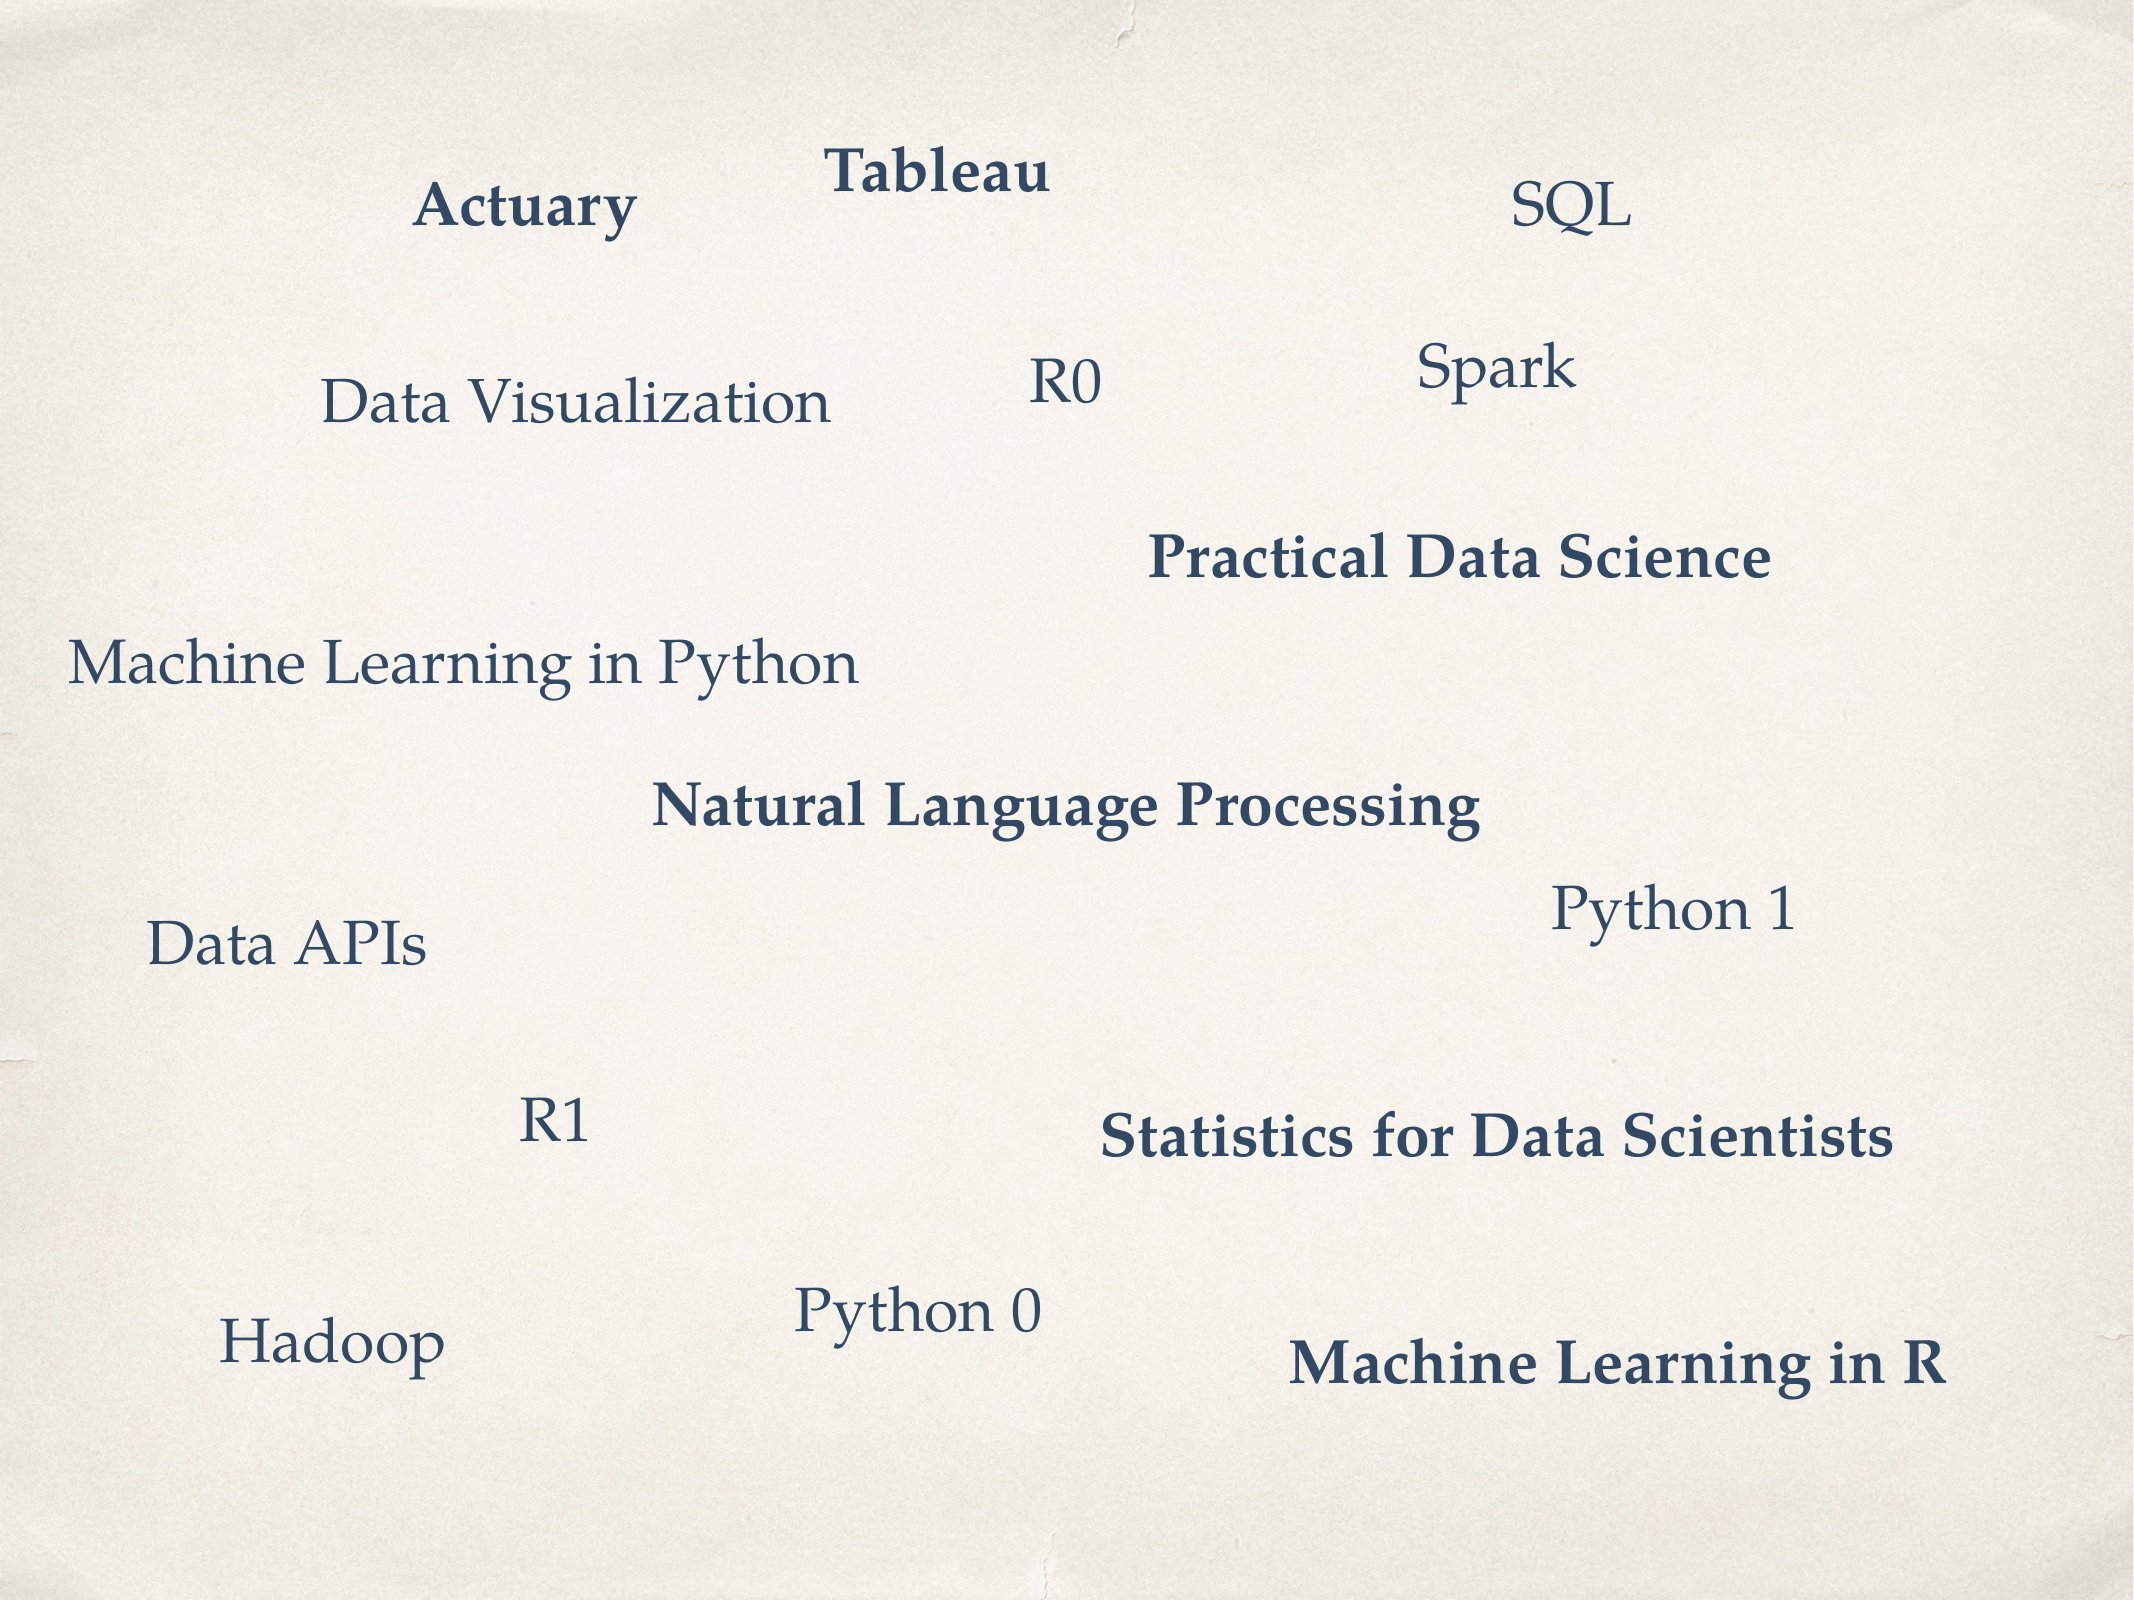

Tableau
Actuary
SQL
Spark
R0
Data Visualization
Practical Data Science
Machine Learning in Python
Natural Language Processing
Python 1
Data APIs
R1
Statistics for Data Scientists
Python 0
Hadoop
Machine Learning in R